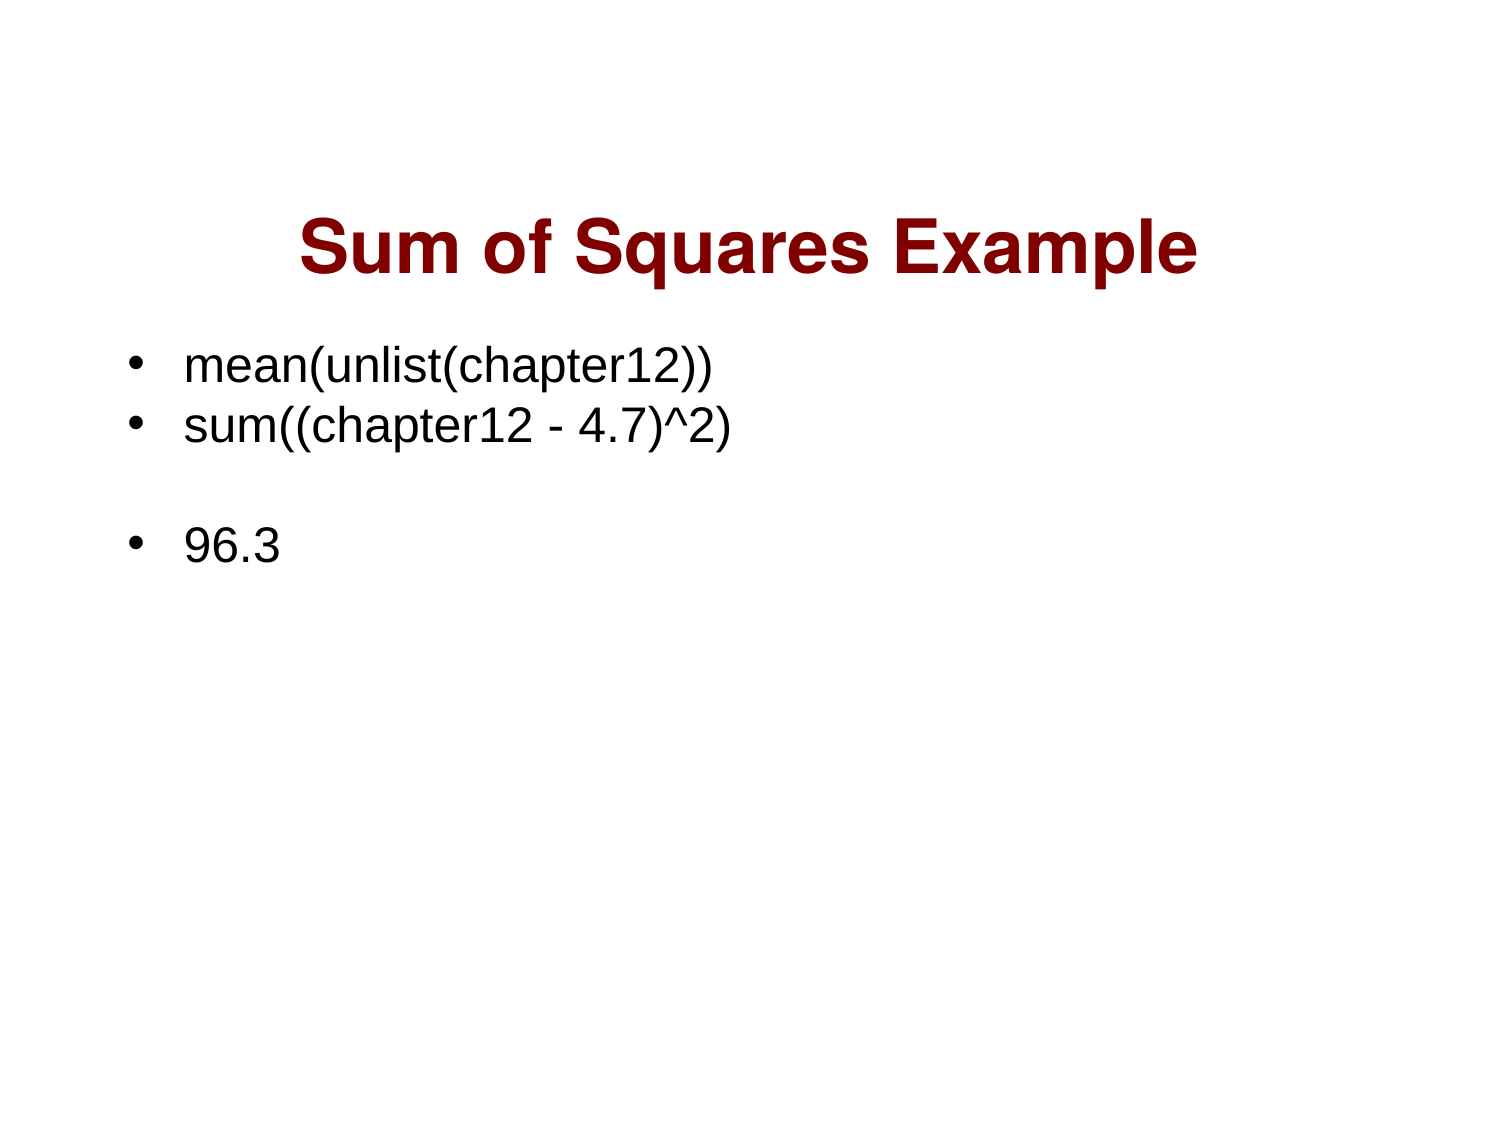

# Sum of Squares Example
mean(unlist(chapter12))
sum((chapter12 - 4.7)^2)

96.3